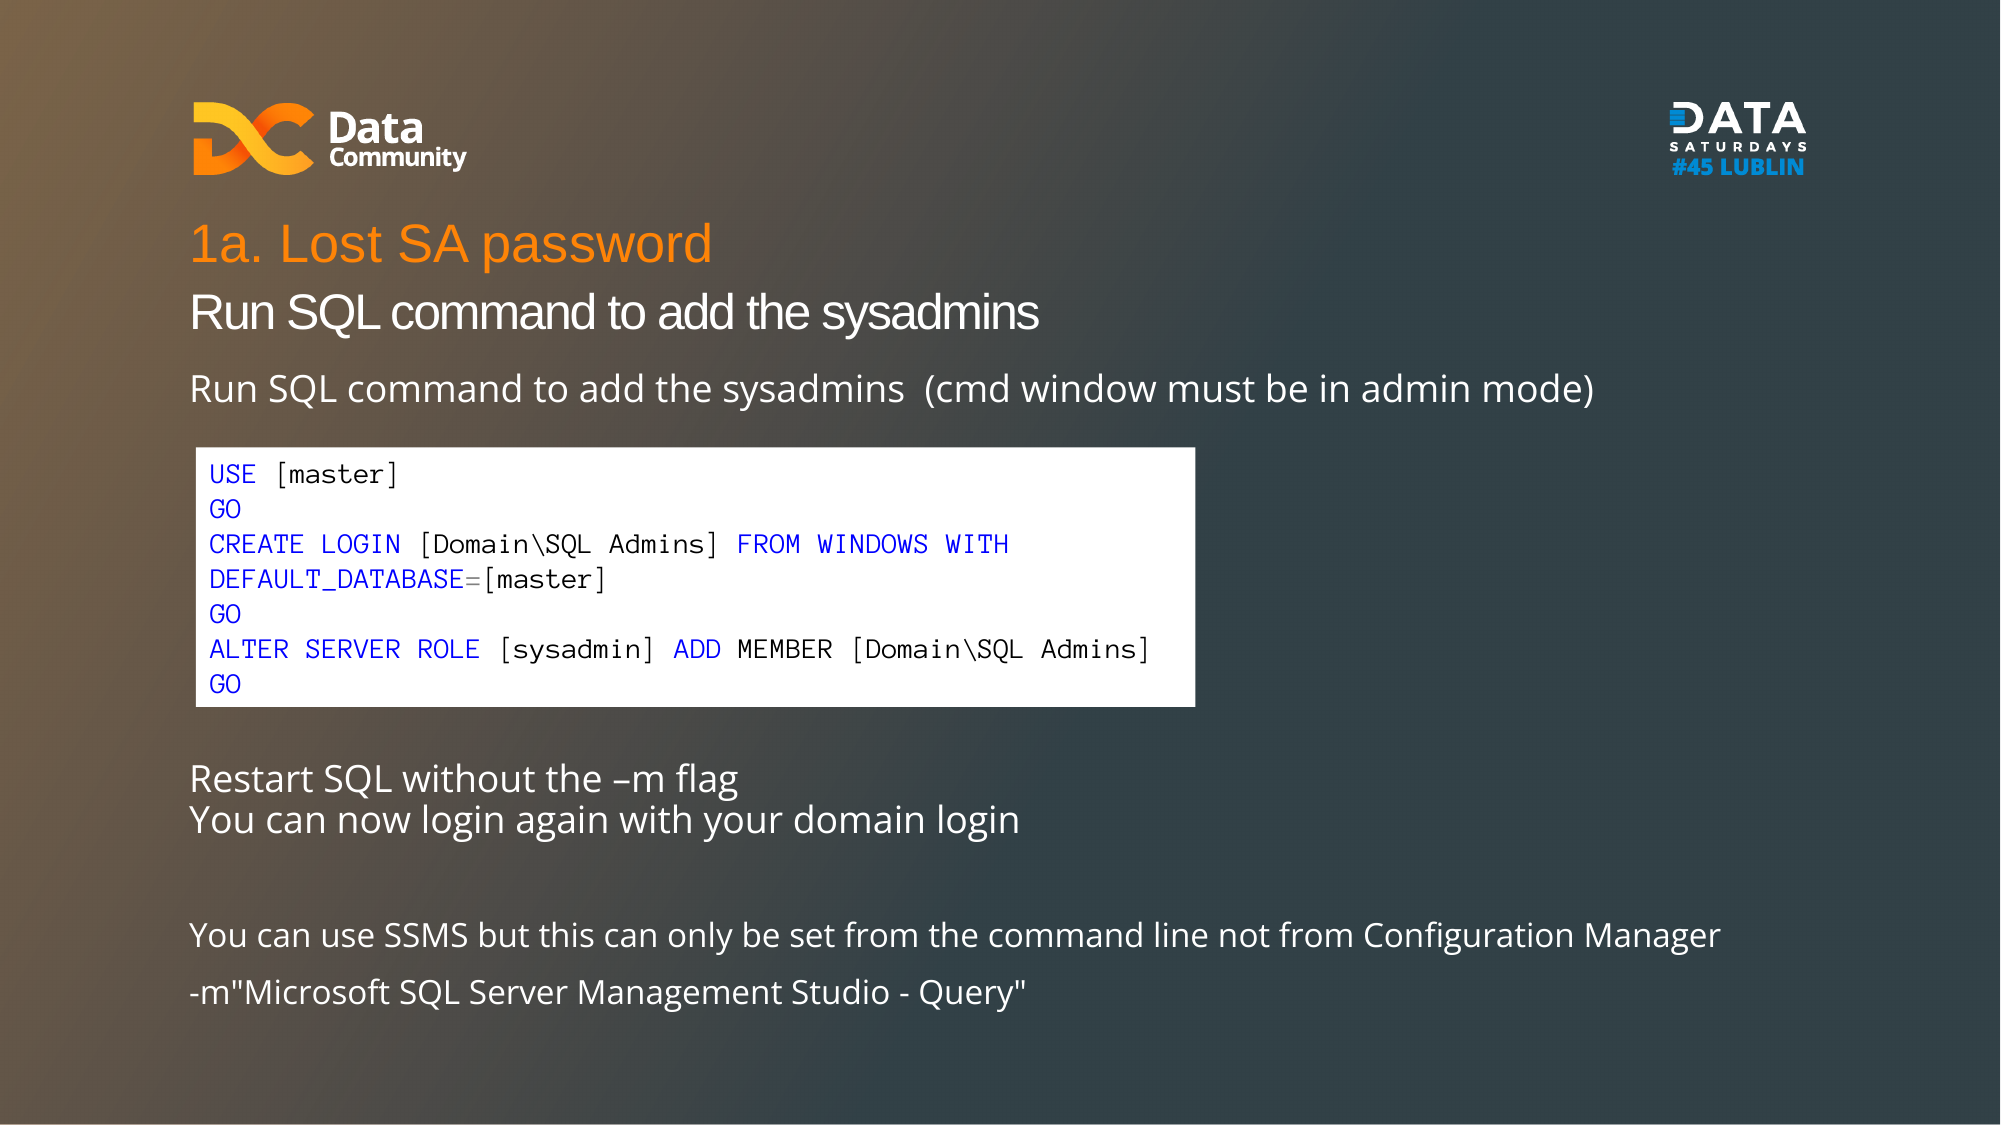

1a. Lost SA password
Run SQL command to add the sysadmins
Run SQL command to add the sysadmins  (cmd window must be in admin mode)

Restart SQL without the –m flag
You can now login again with your domain login

You can use SSMS but this can only be set from the command line not from Configuration Manager
-m"Microsoft SQL Server Management Studio - Query"
USE [master]
GO
CREATE LOGIN [Domain\SQL Admins] FROM WINDOWS WITH DEFAULT_DATABASE=[master]
GO
ALTER SERVER ROLE [sysadmin] ADD MEMBER [Domain\SQL Admins]
GO